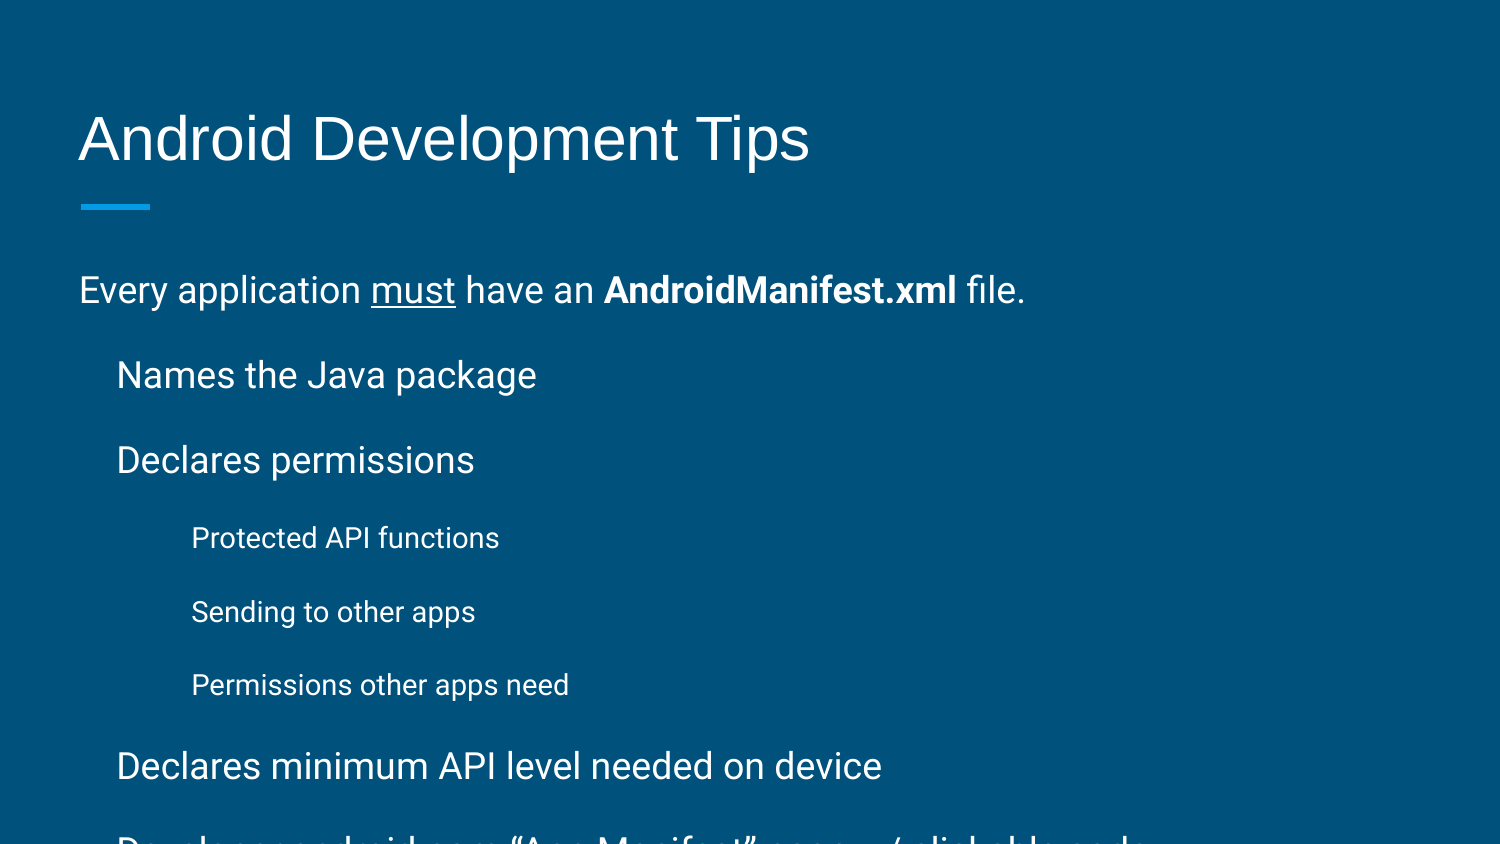

# Android Development Tips
Every application must have an AndroidManifest.xml file.
Names the Java package
Declares permissions
Protected API functions
Sending to other apps
Permissions other apps need
Declares minimum API level needed on device
Developer.android.com “App Manifest” page w/ clickable code